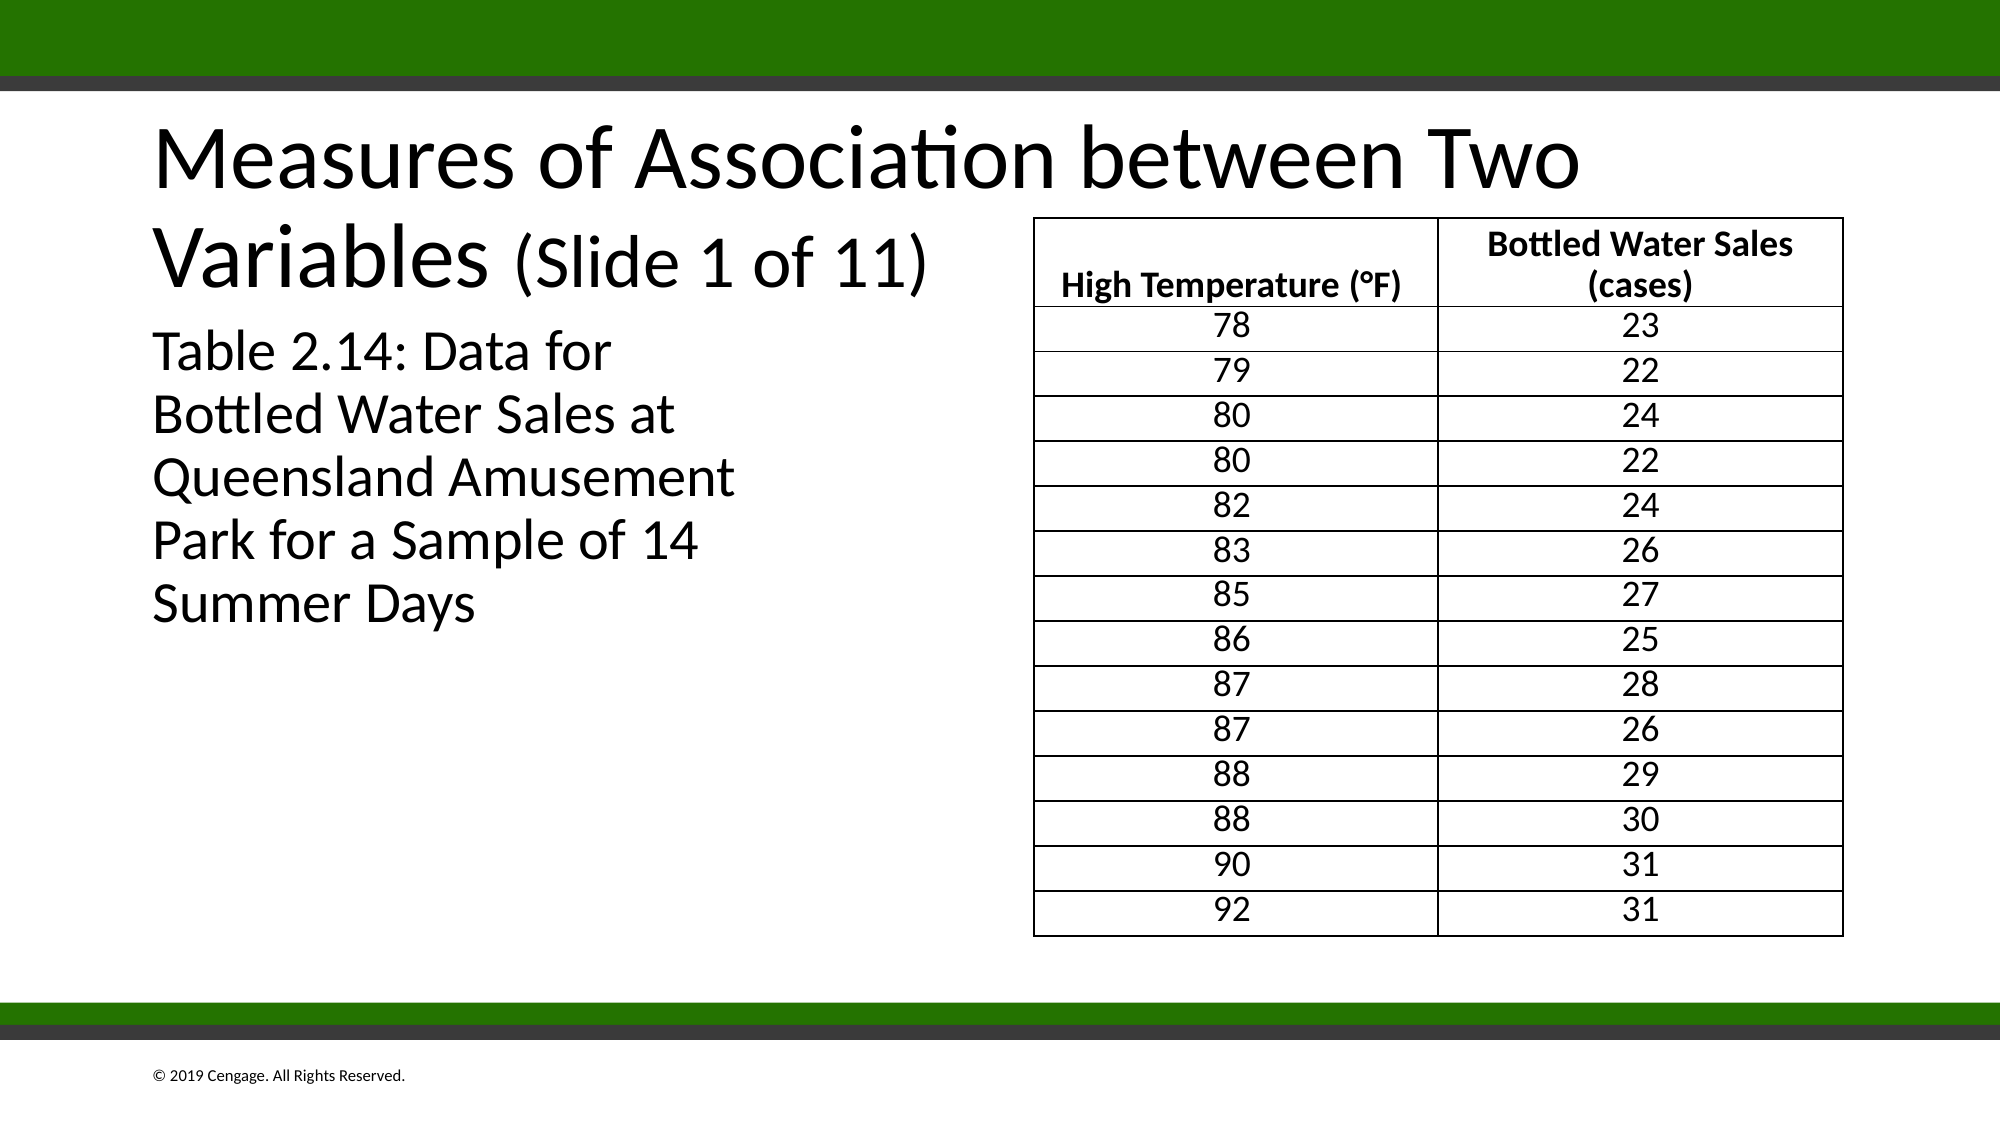

# Measures of Association between Two Variables (Slide 1 of 11)
| High Temperature (°F) | Bottled Water Sales (cases) |
| --- | --- |
| 78 | 23 |
| 79 | 22 |
| 80 | 24 |
| 80 | 22 |
| 82 | 24 |
| 83 | 26 |
| 85 | 27 |
| 86 | 25 |
| 87 | 28 |
| 87 | 26 |
| 88 | 29 |
| 88 | 30 |
| 90 | 31 |
| 92 | 31 |
Table 2.14: Data for Bottled Water Sales at Queensland Amusement Park for a Sample of 14 Summer Days